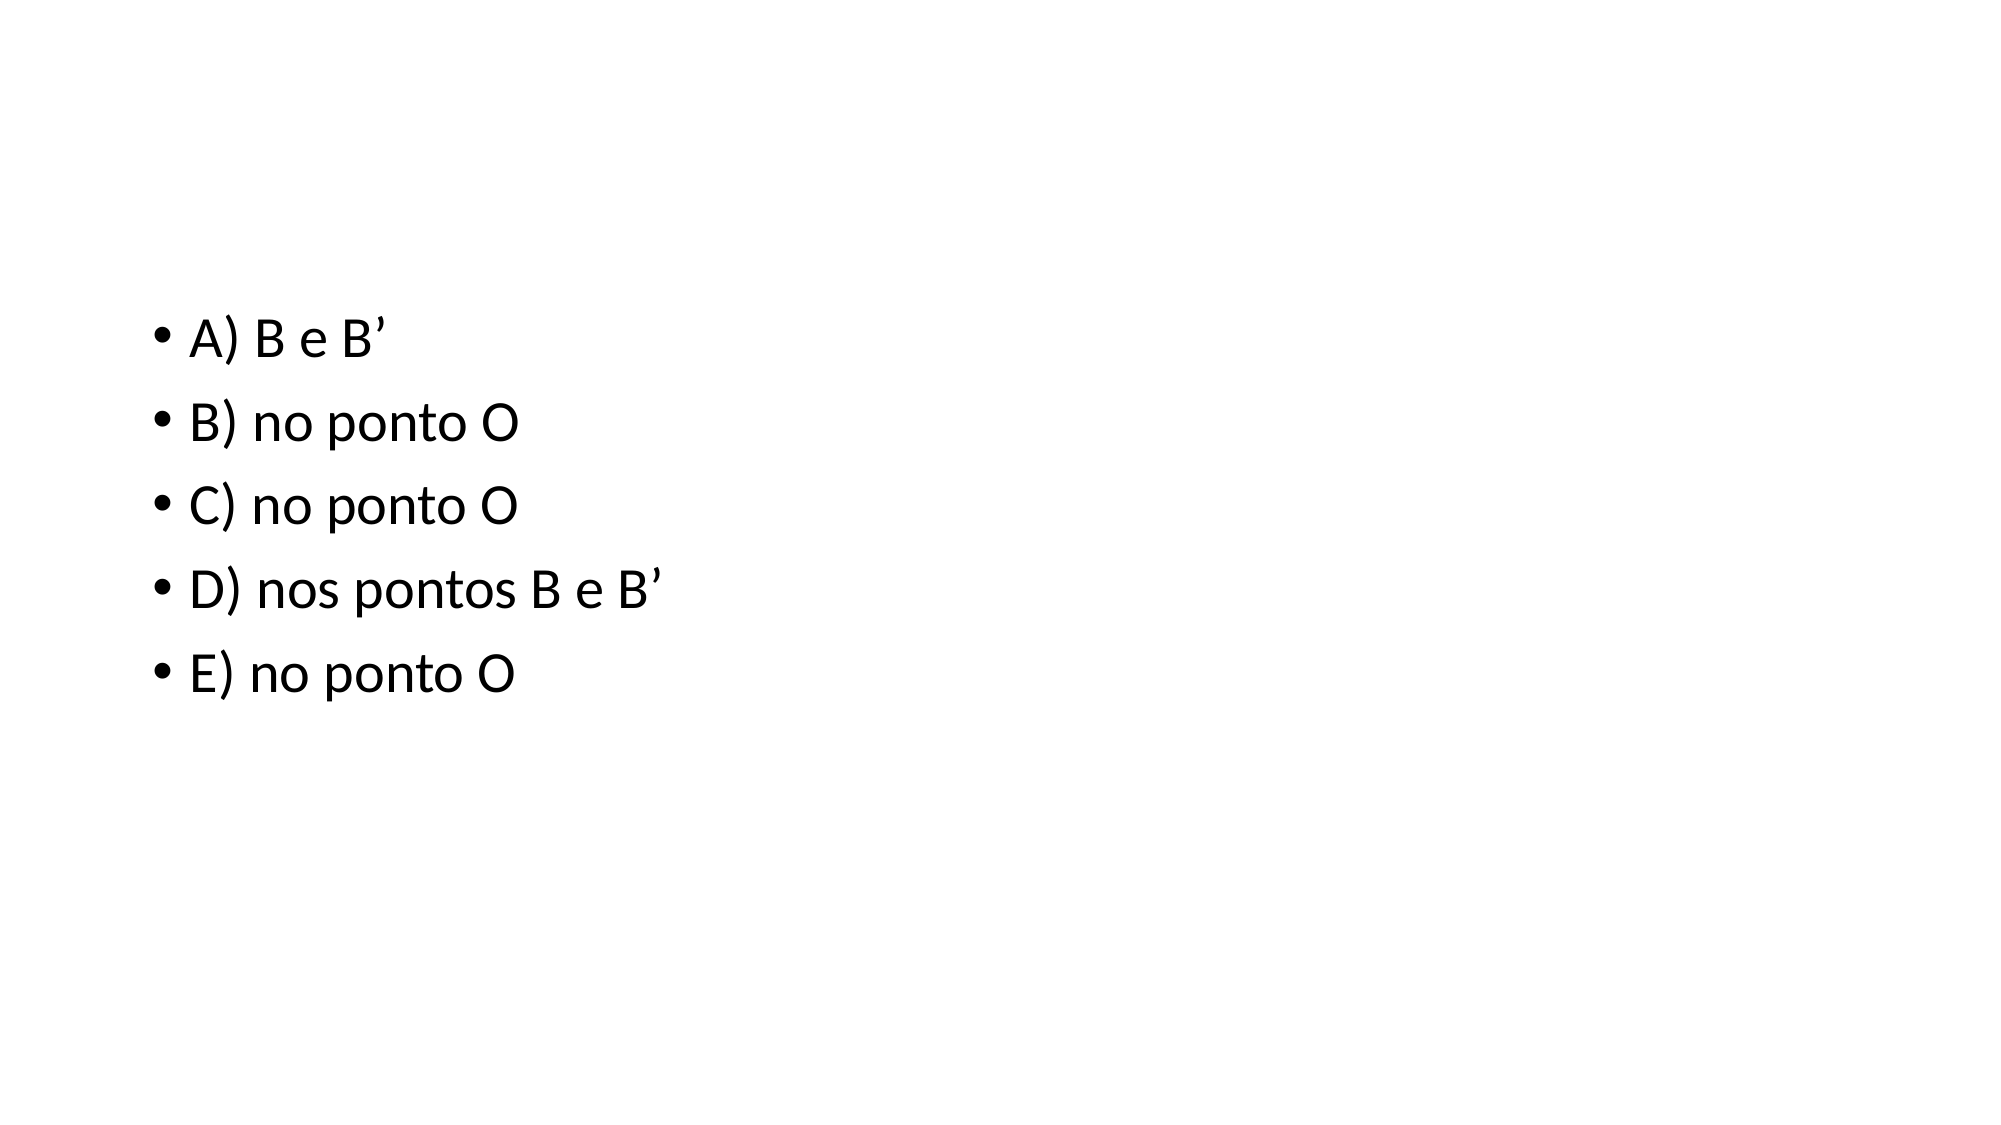

#
A) B e B’
B) no ponto O
C) no ponto O
D) nos pontos B e B’
E) no ponto O